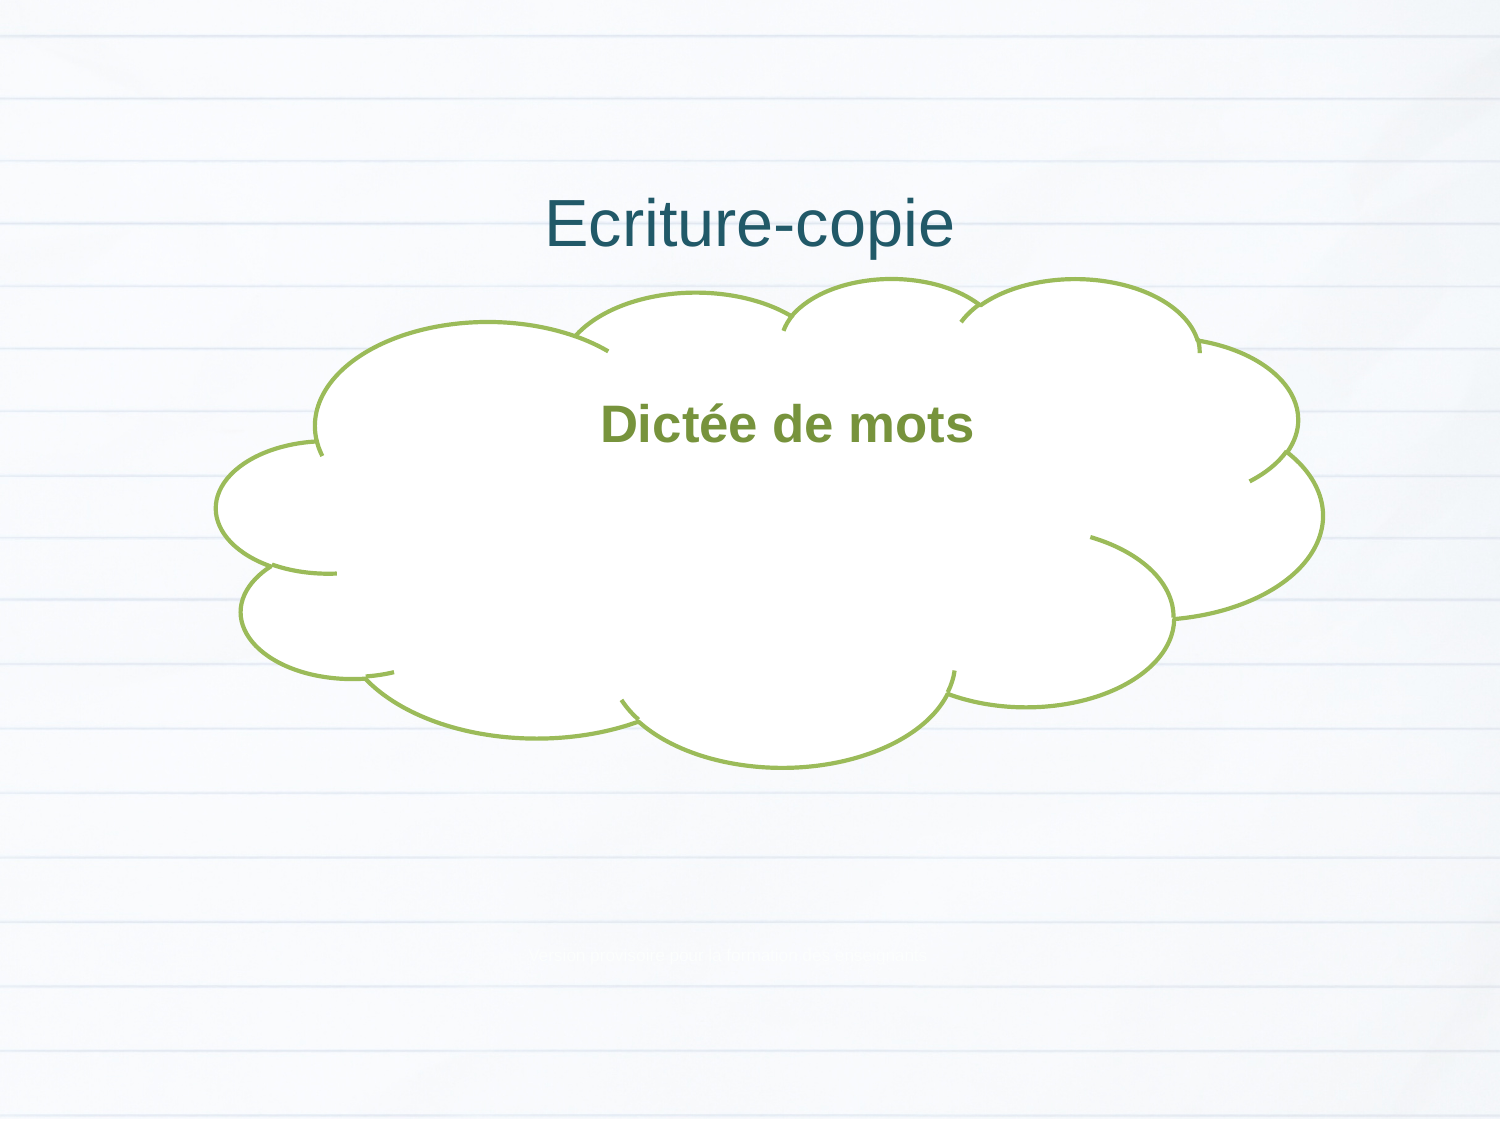

Ecriture-copie

Dictée de mots
Version provisoire pour la formation des enseignants